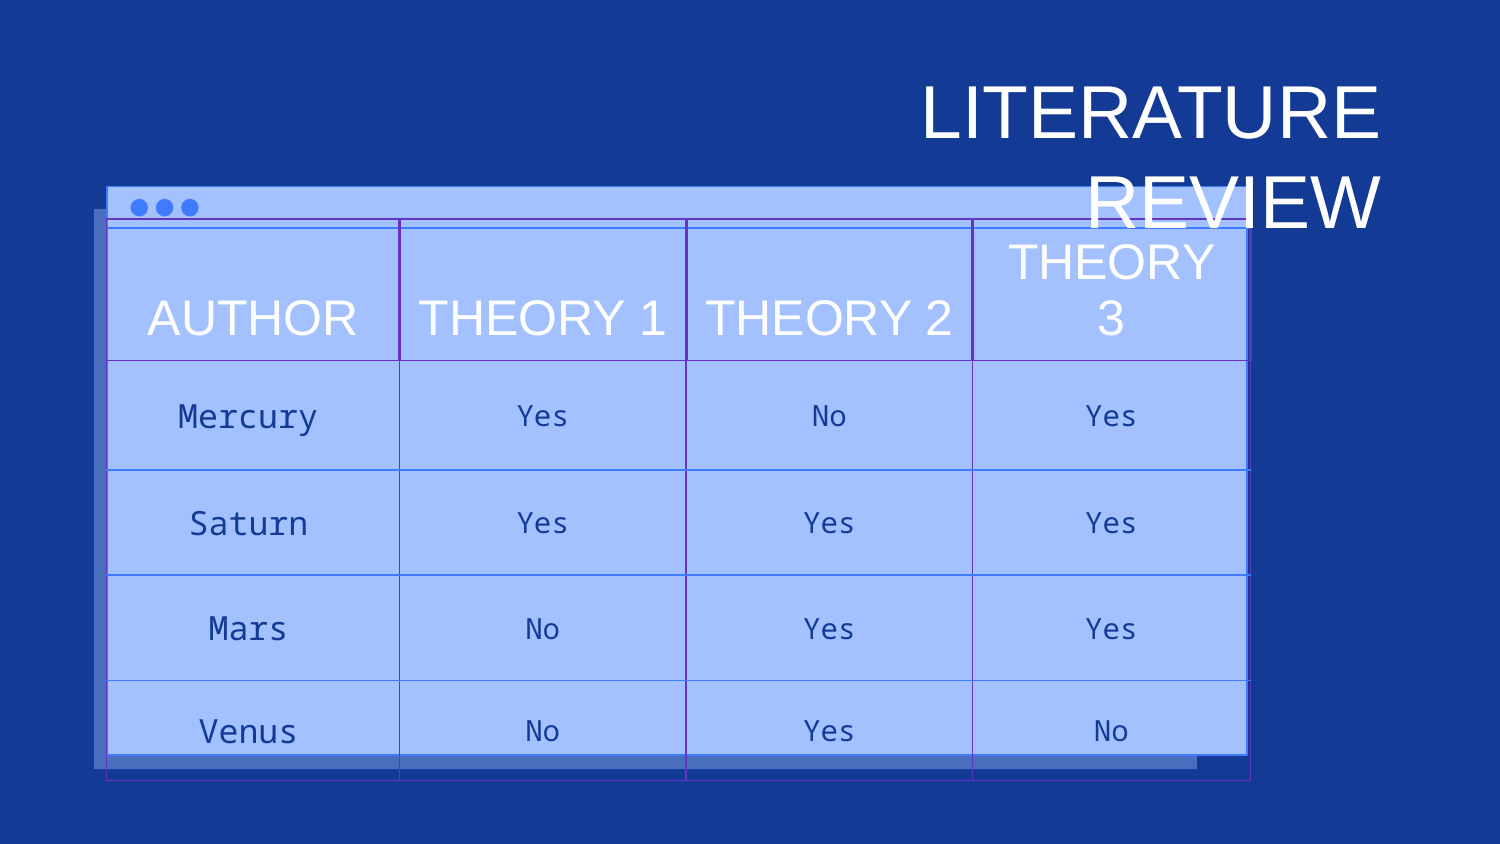

# LITERATURE REVIEW

| AUTHOR | THEORY 1 | THEORY 2 | THEORY 3 |
| --- | --- | --- | --- |
| Mercury | Yes | No | Yes |
| Saturn | Yes | Yes | Yes |
| Mars | No | Yes | Yes |
| Venus | No | Yes | No |